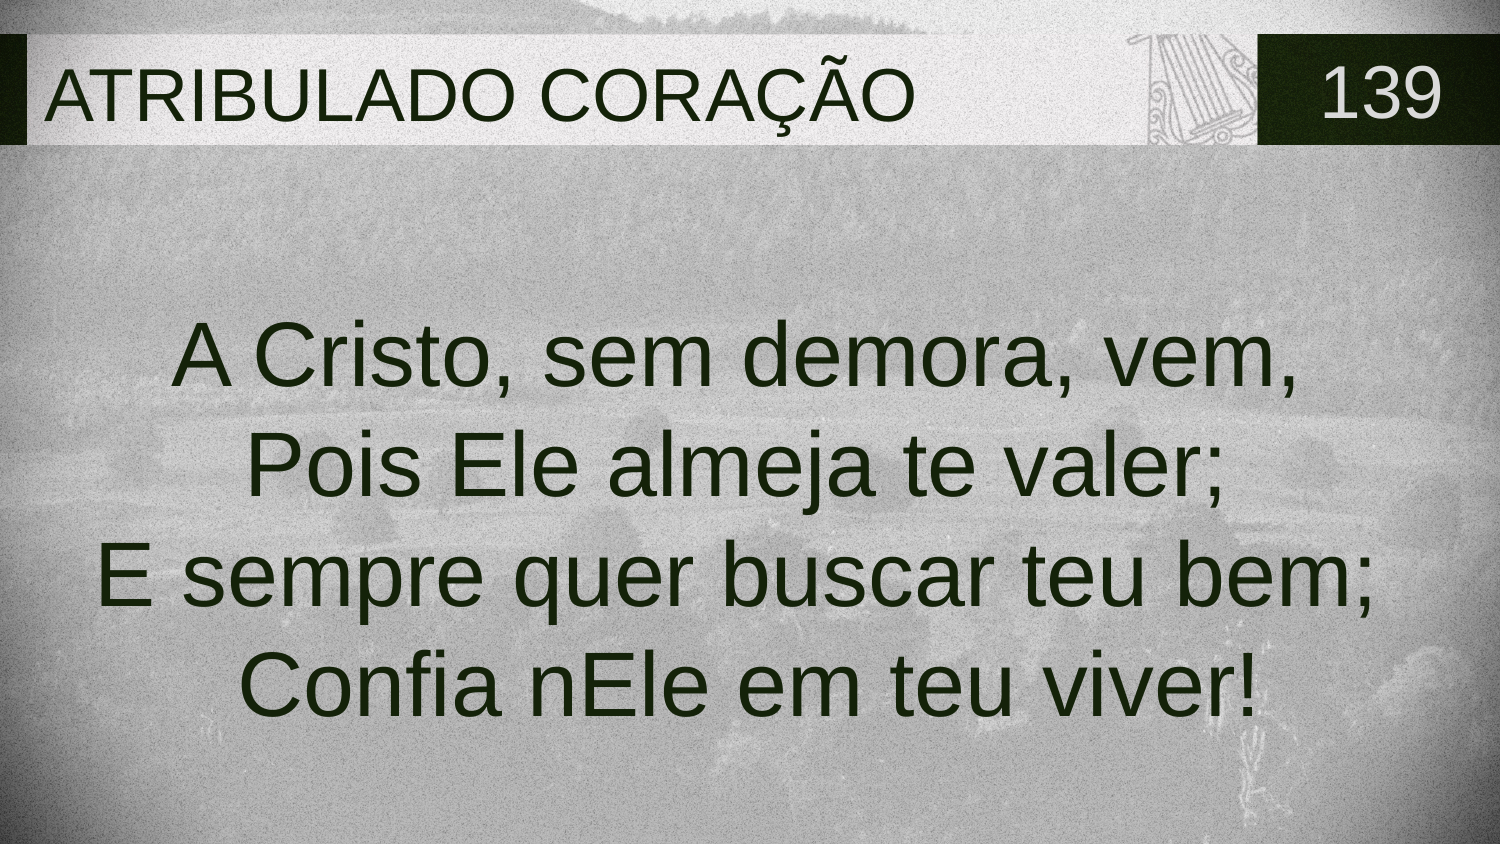

# ATRIBULADO CORAÇÃO
139
A Cristo, sem demora, vem,
Pois Ele almeja te valer;
E sempre quer buscar teu bem;
Confia nEle em teu viver!